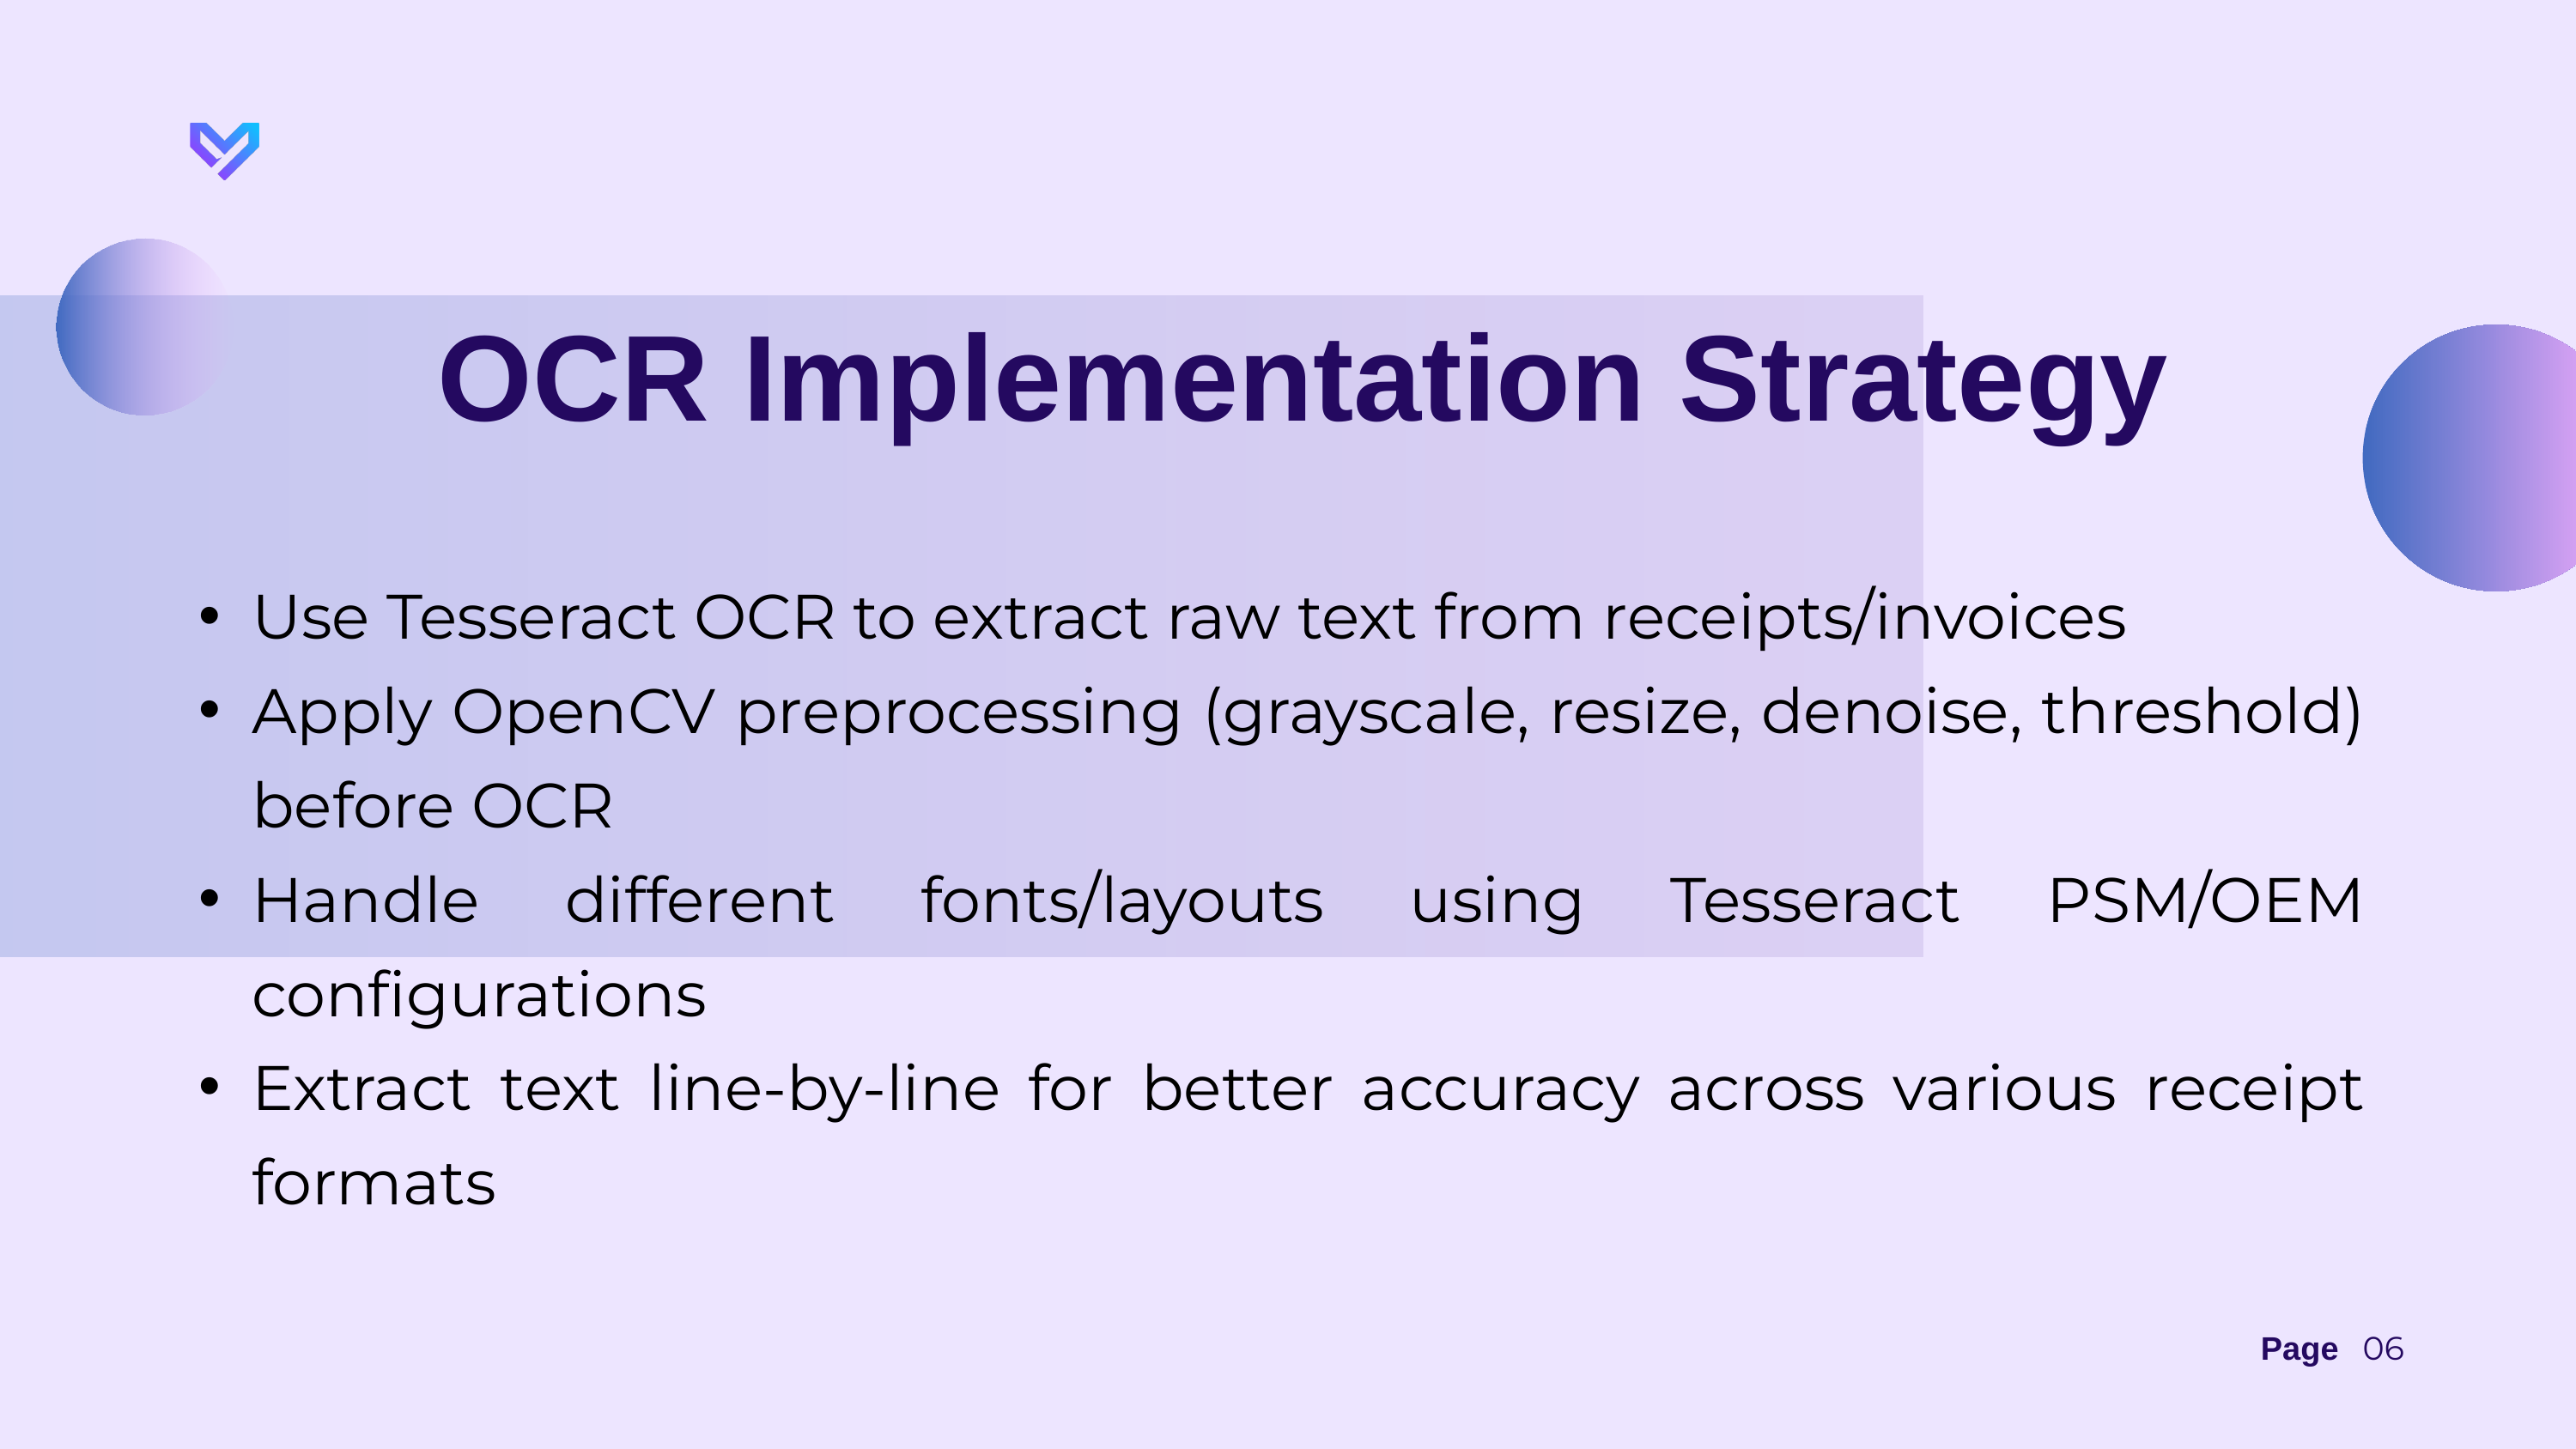

OCR Implementation Strategy
Use Tesseract OCR to extract raw text from receipts/invoices
Apply OpenCV preprocessing (grayscale, resize, denoise, threshold) before OCR
Handle different fonts/layouts using Tesseract PSM/OEM configurations
Extract text line-by-line for better accuracy across various receipt formats

Page
06